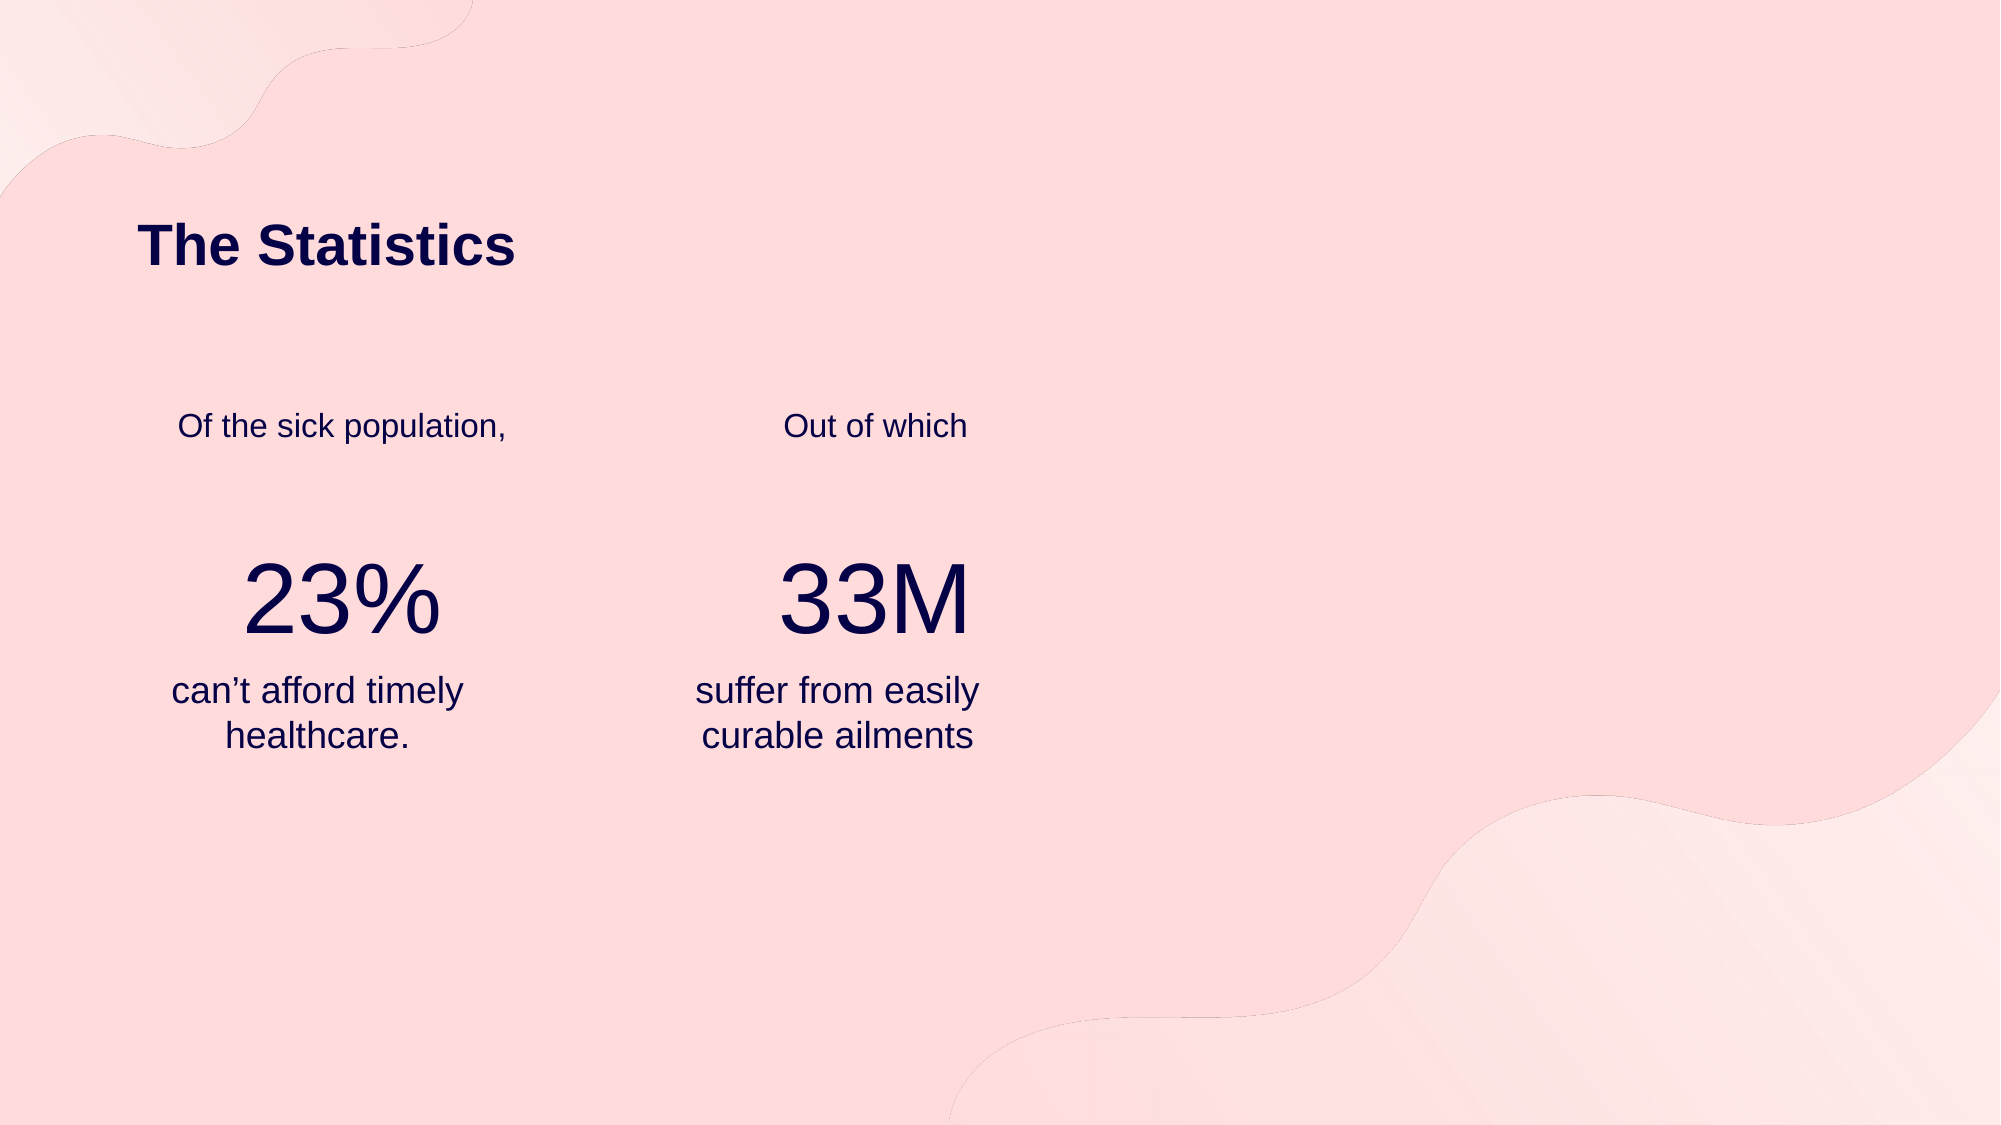

The Statistics
Of the sick population,
Out of which
23%
33M
can’t afford timely healthcare.
suffer from easily curable ailments